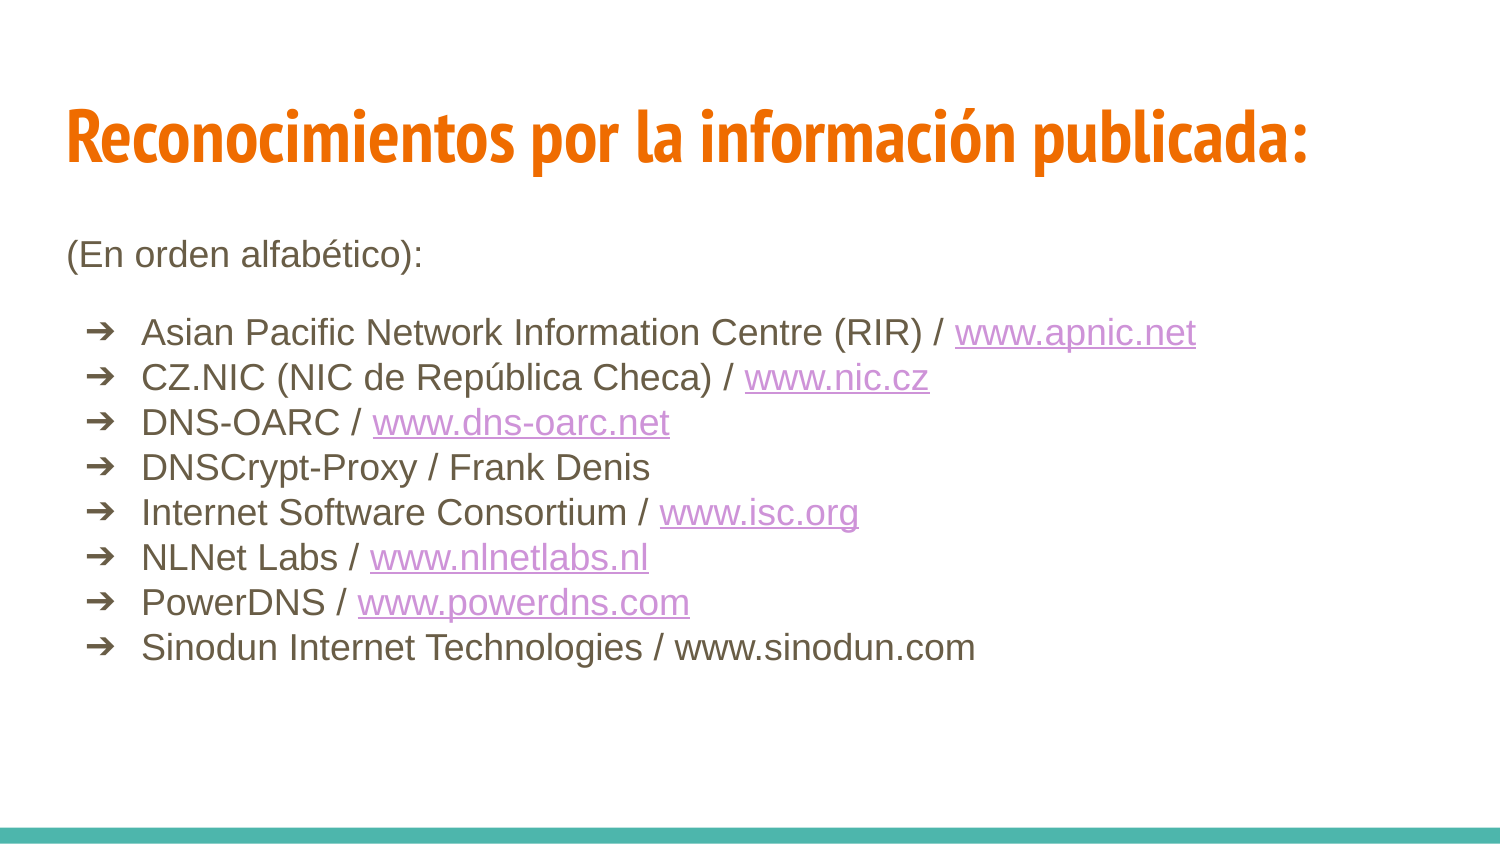

# Reconocimientos por la información publicada:
(En orden alfabético):
Asian Pacific Network Information Centre (RIR) / www.apnic.net
CZ.NIC (NIC de República Checa) / www.nic.cz
DNS-OARC / www.dns-oarc.net
DNSCrypt-Proxy / Frank Denis
Internet Software Consortium / www.isc.org
NLNet Labs / www.nlnetlabs.nl
PowerDNS / www.powerdns.com
Sinodun Internet Technologies / www.sinodun.com